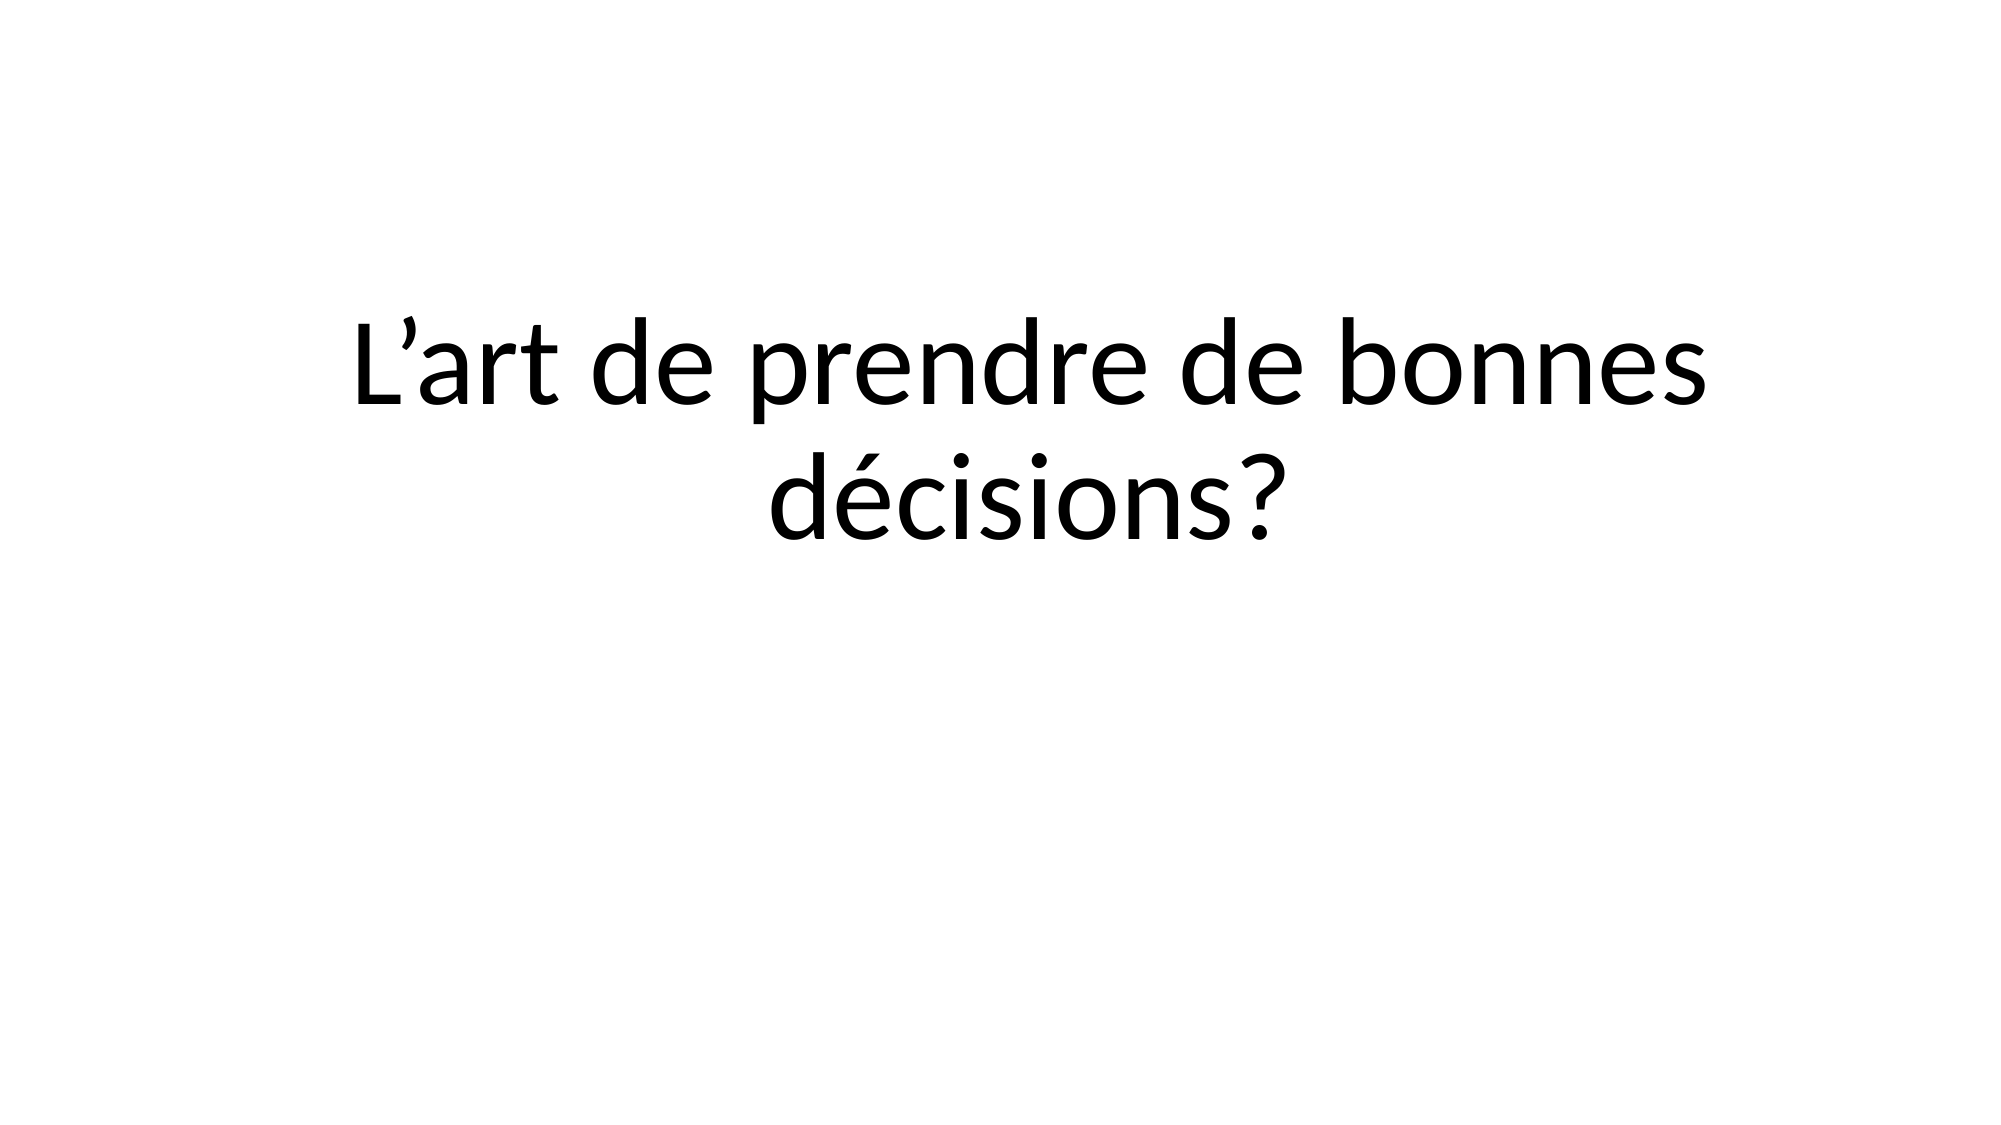

# L’art de prendre de bonnes décisions?